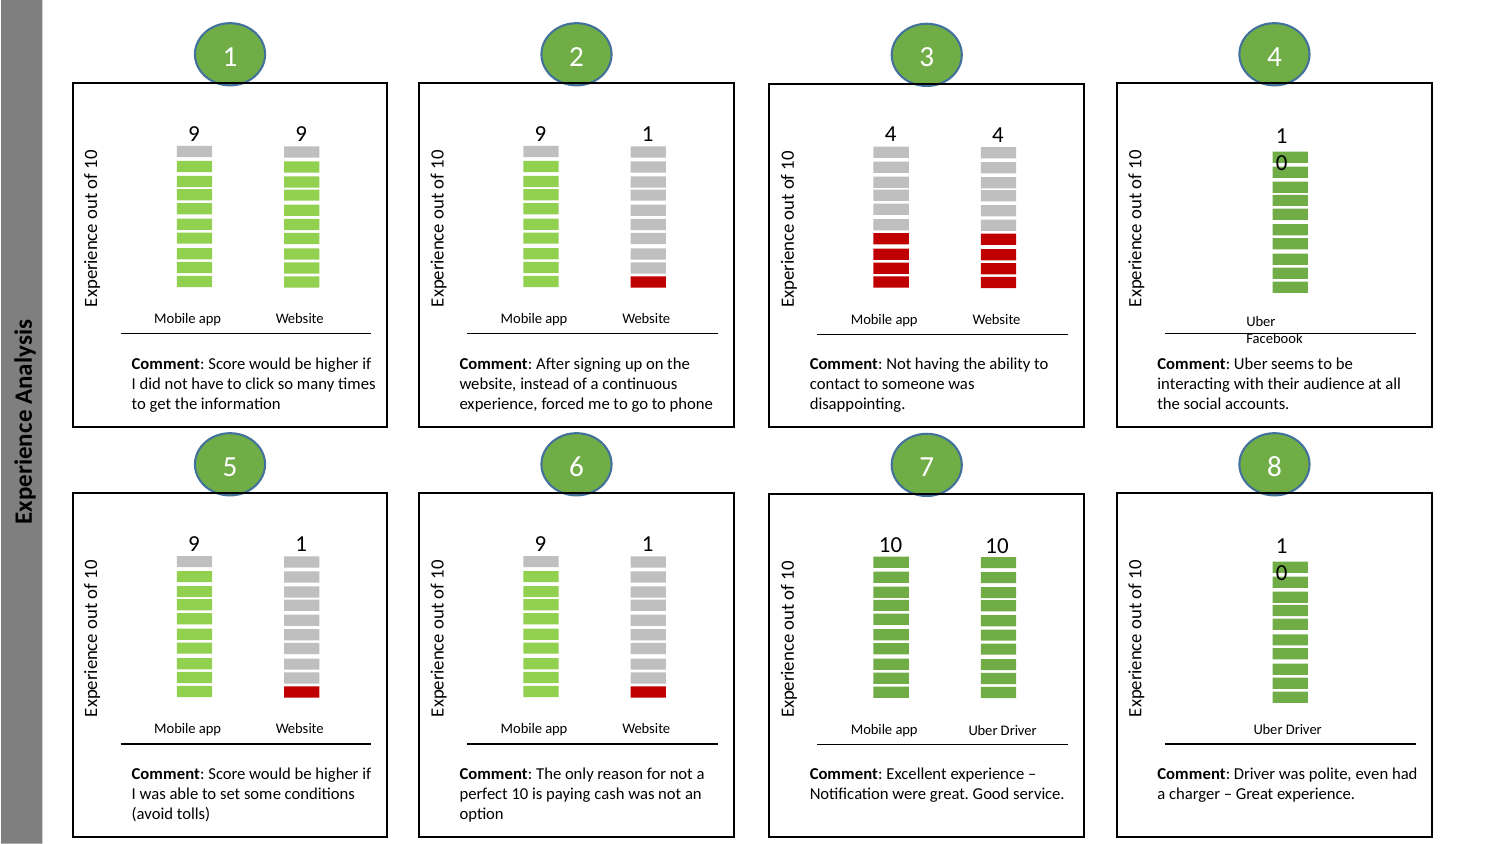

1
2
4
3

9

9

9

1

4

4

10

Experience out of 10
Experience out of 10
Experience out of 10
Experience out of 10
Mobile app
Website
Mobile app
Website
Mobile app
Website
Uber Facebook
Comment: Score would be higher if I did not have to click so many times to get the information
Comment: After signing up on the website, instead of a continuous experience, forced me to go to phone
Comment: Uber seems to be interacting with their audience at all the social accounts.
Comment: Not having the ability to contact to someone was disappointing.
Experience Analysis
5
6
8
7

9

9

1

1

10

10

10

Experience out of 10
Experience out of 10
Experience out of 10
Experience out of 10
Mobile app
Website
Mobile app
Website
Mobile app
Uber Driver
Uber Driver
Comment: Score would be higher if I was able to set some conditions (avoid tolls)
Comment: The only reason for not a perfect 10 is paying cash was not an option
Comment: Driver was polite, even had a charger – Great experience.
Comment: Excellent experience – Notification were great. Good service.